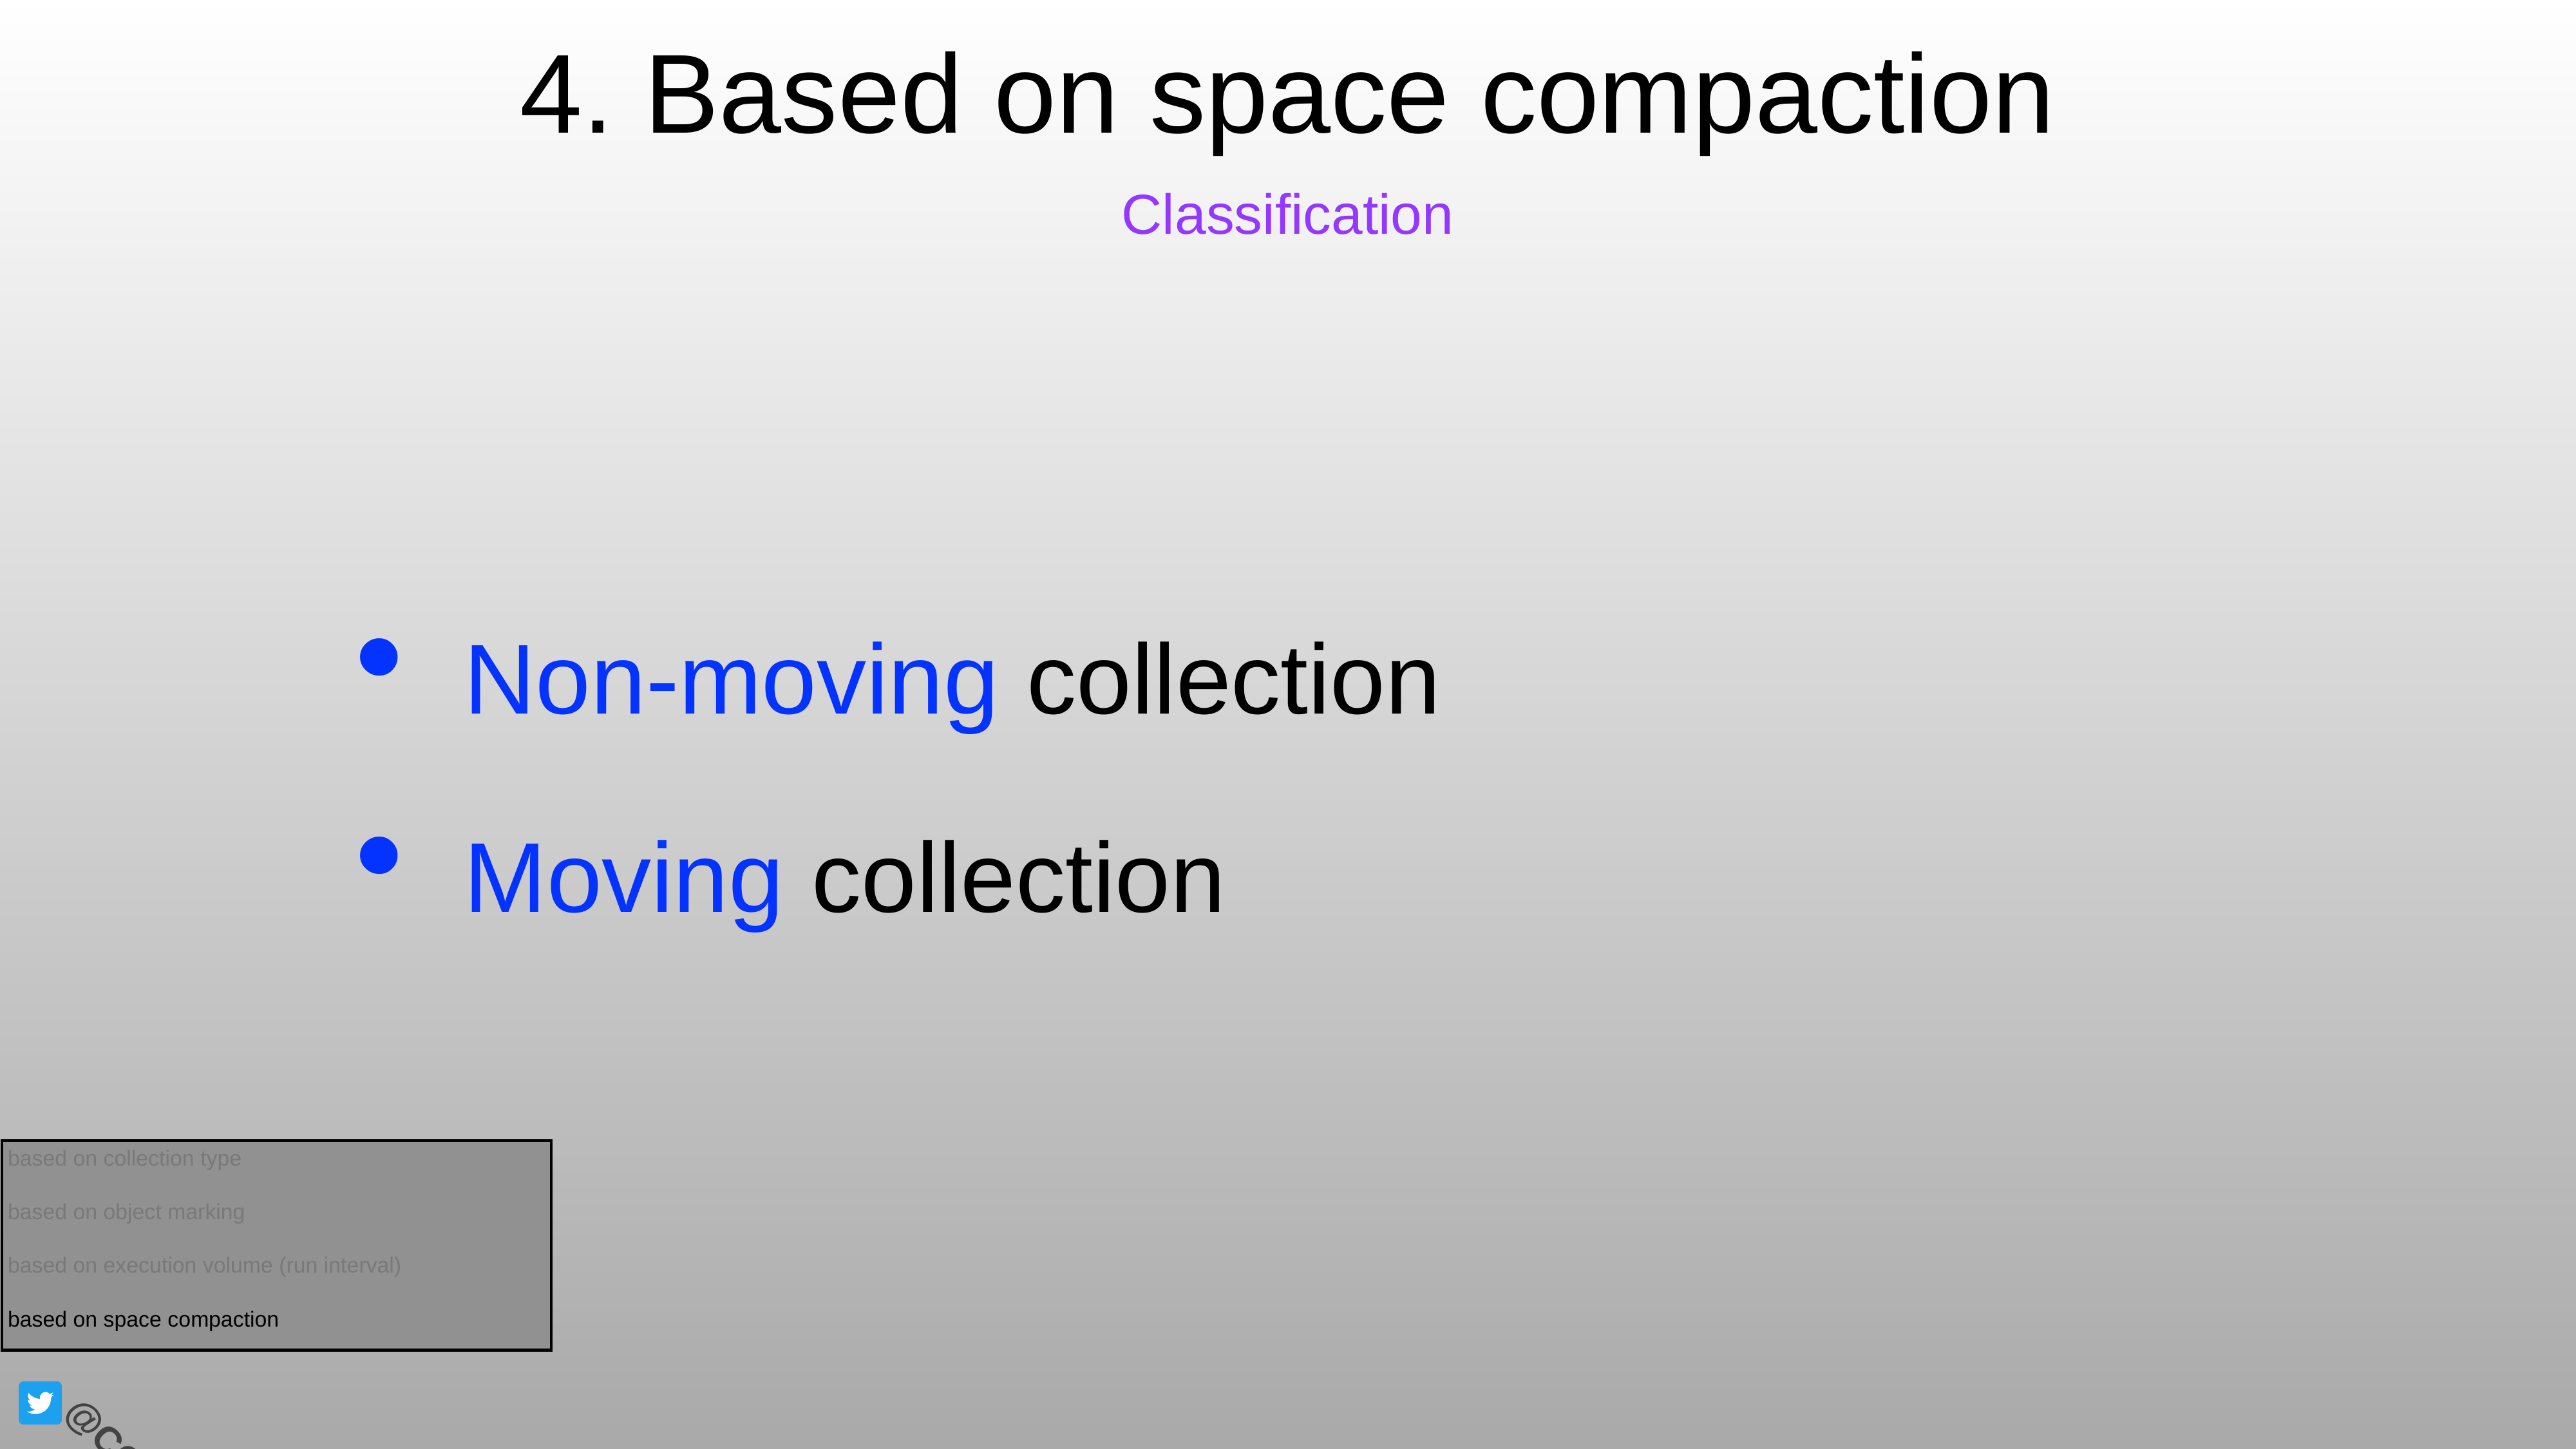

# 4. Based on space compaction
Classification
Non-moving collection
Moving collection
based on collection type
based on object marking
based on execution volume (run interval)
based on space compaction
26